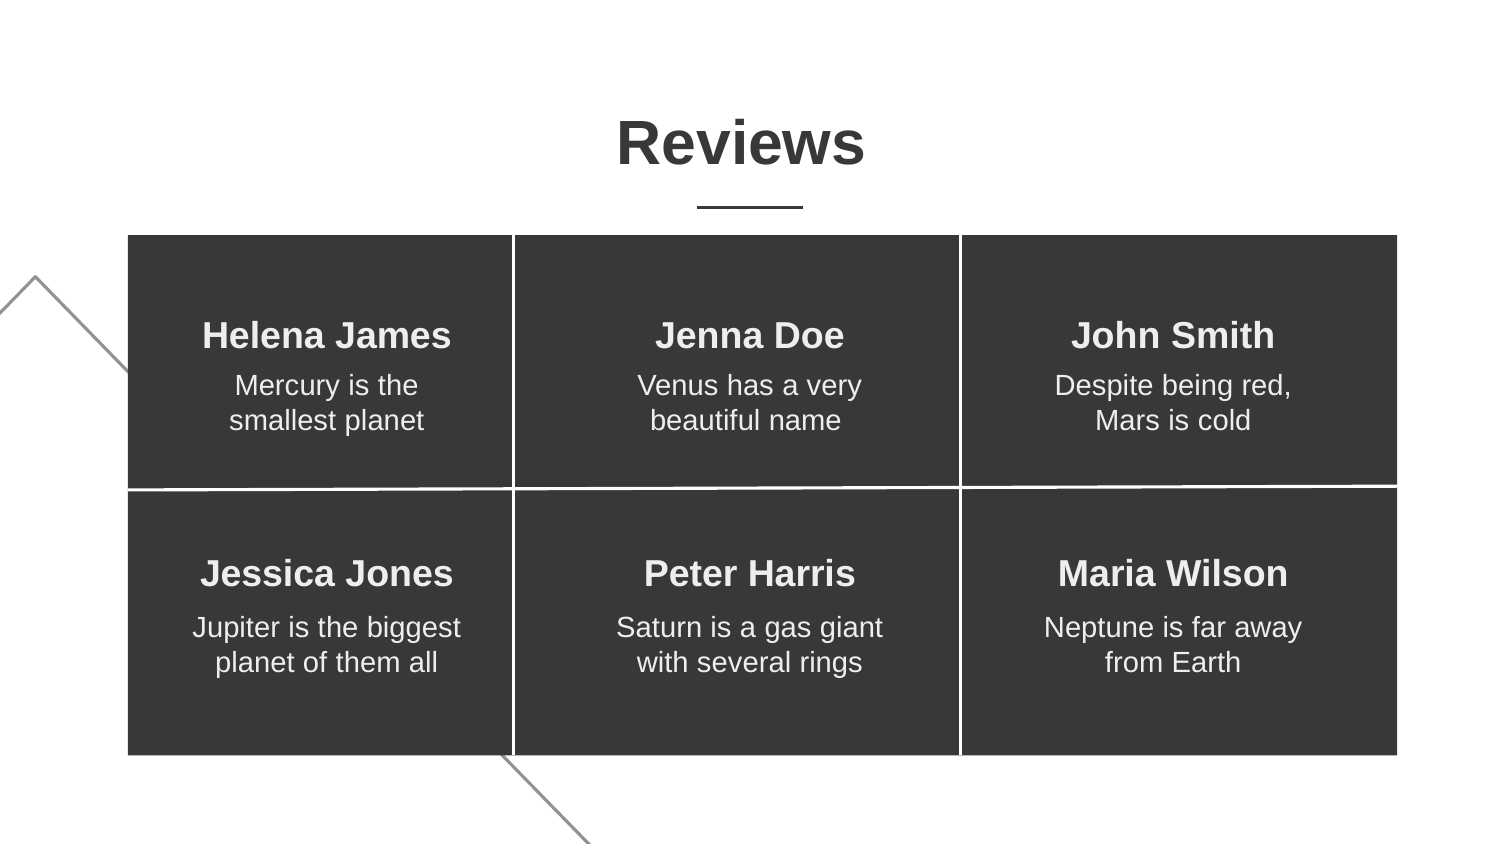

Reviews
# Helena James
Jenna Doe
John Smith
Venus has a very beautiful name
Despite being red, Mars is cold
Mercury is the smallest planet
Jessica Jones
Peter Harris
Maria Wilson
Jupiter is the biggest planet of them all
Saturn is a gas giant with several rings
Neptune is far away from Earth